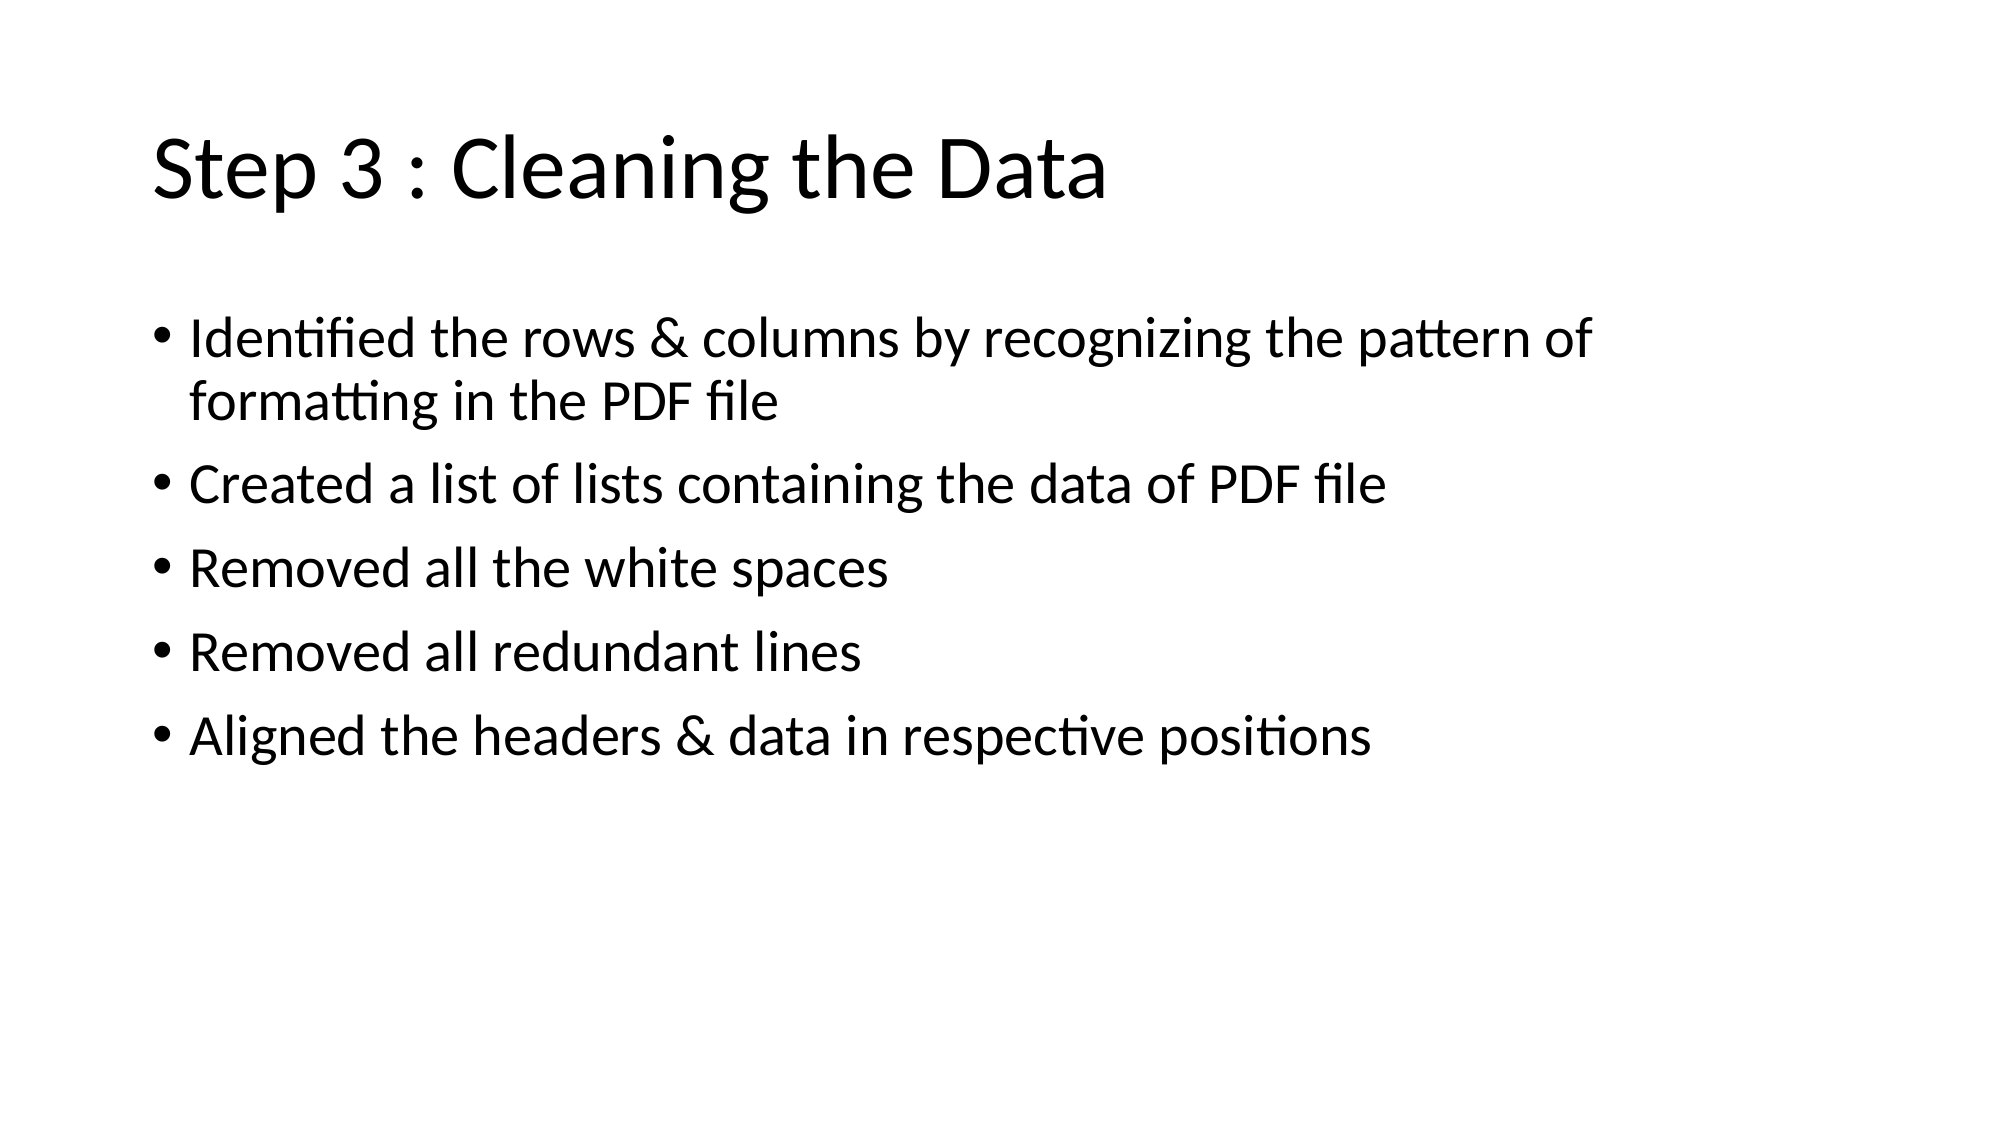

# Step 3 : Cleaning the Data
Identified the rows & columns by recognizing the pattern of formatting in the PDF file
Created a list of lists containing the data of PDF file
Removed all the white spaces
Removed all redundant lines
Aligned the headers & data in respective positions